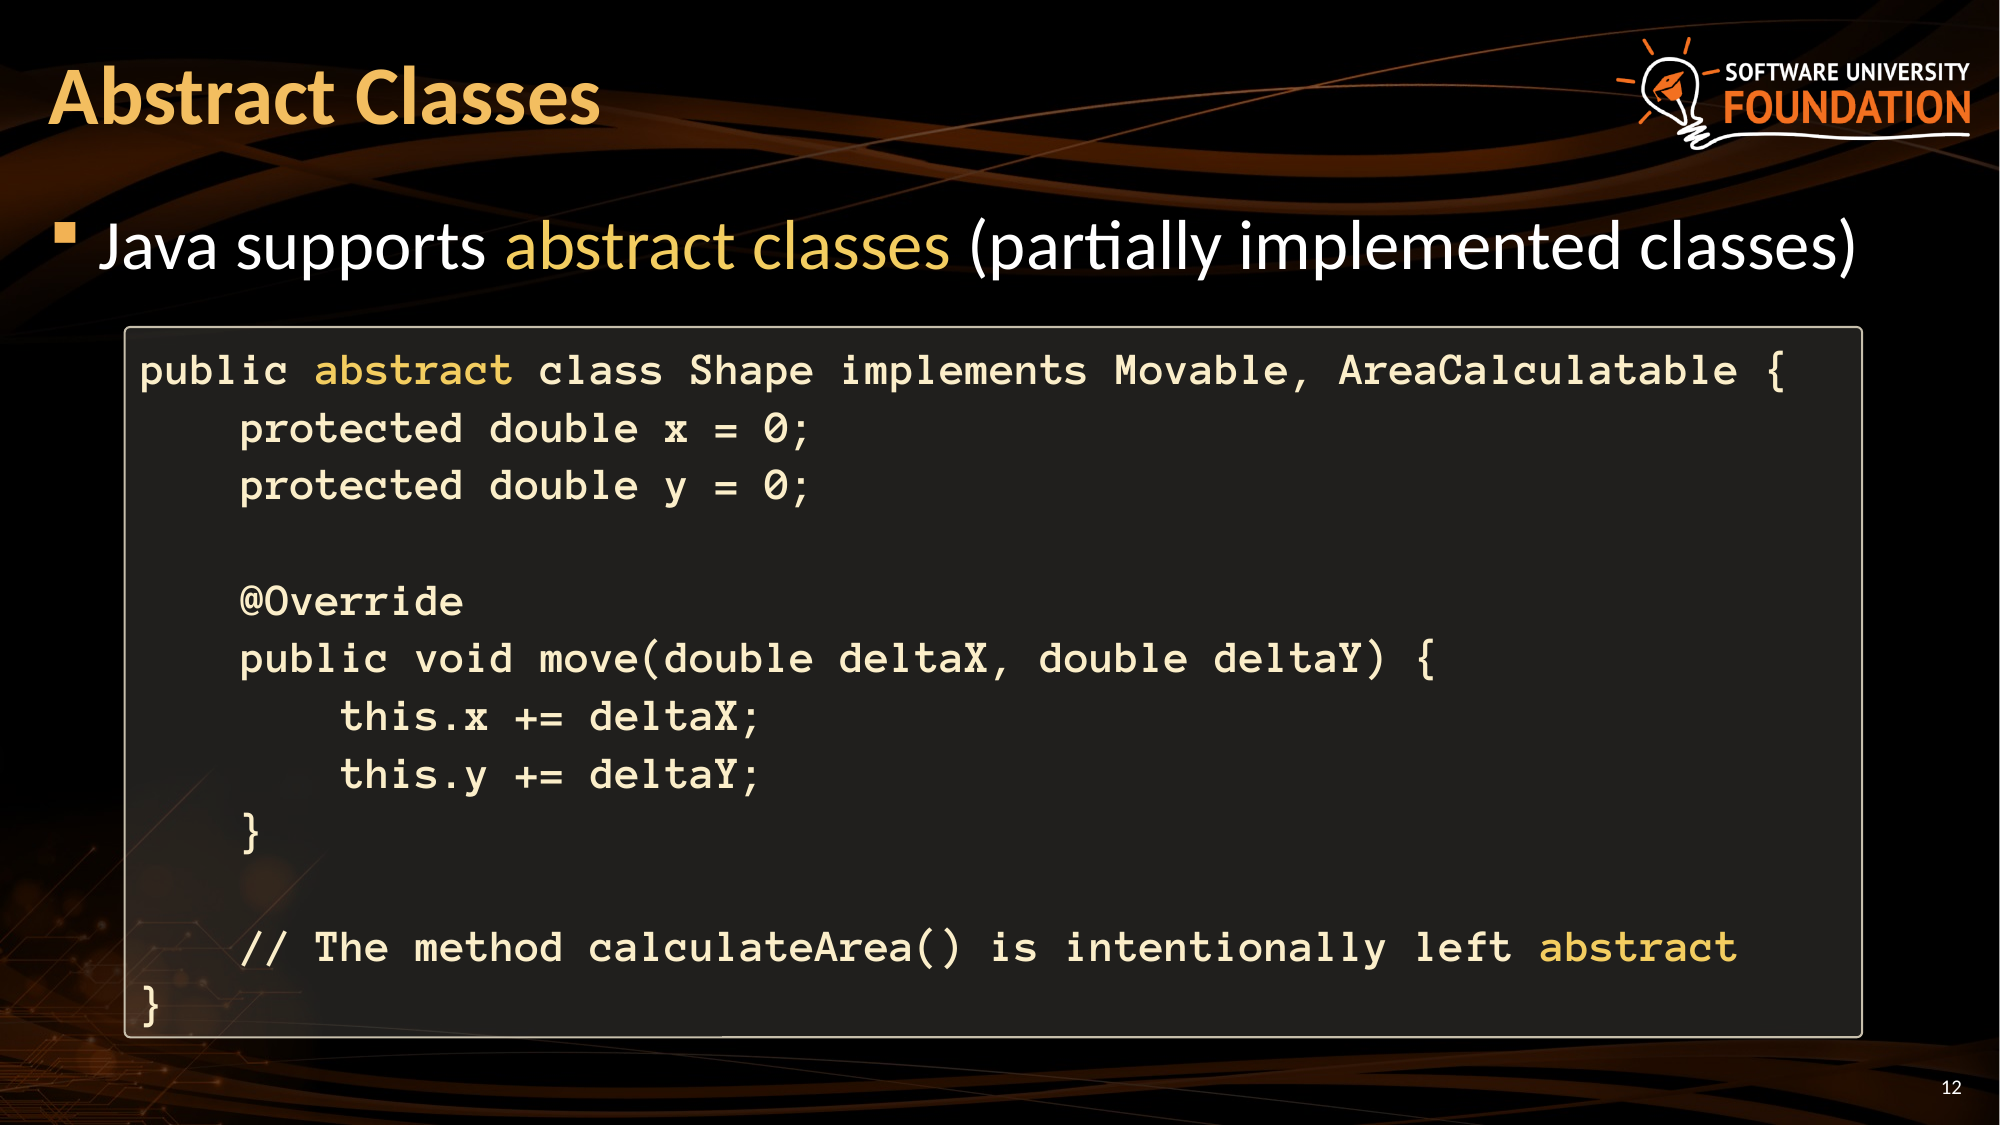

# Abstract Classes
Java supports abstract classes (partially implemented classes)
public abstract class Shape implements Movable, AreaCalculatable {
    protected double x = 0;
    protected double y = 0;

    @Override
    public void move(double deltaX, double deltaY) {
        this.x += deltaX;
        this.y += deltaY;
    }

    // The method calculateArea() is intentionally left abstract
}
12